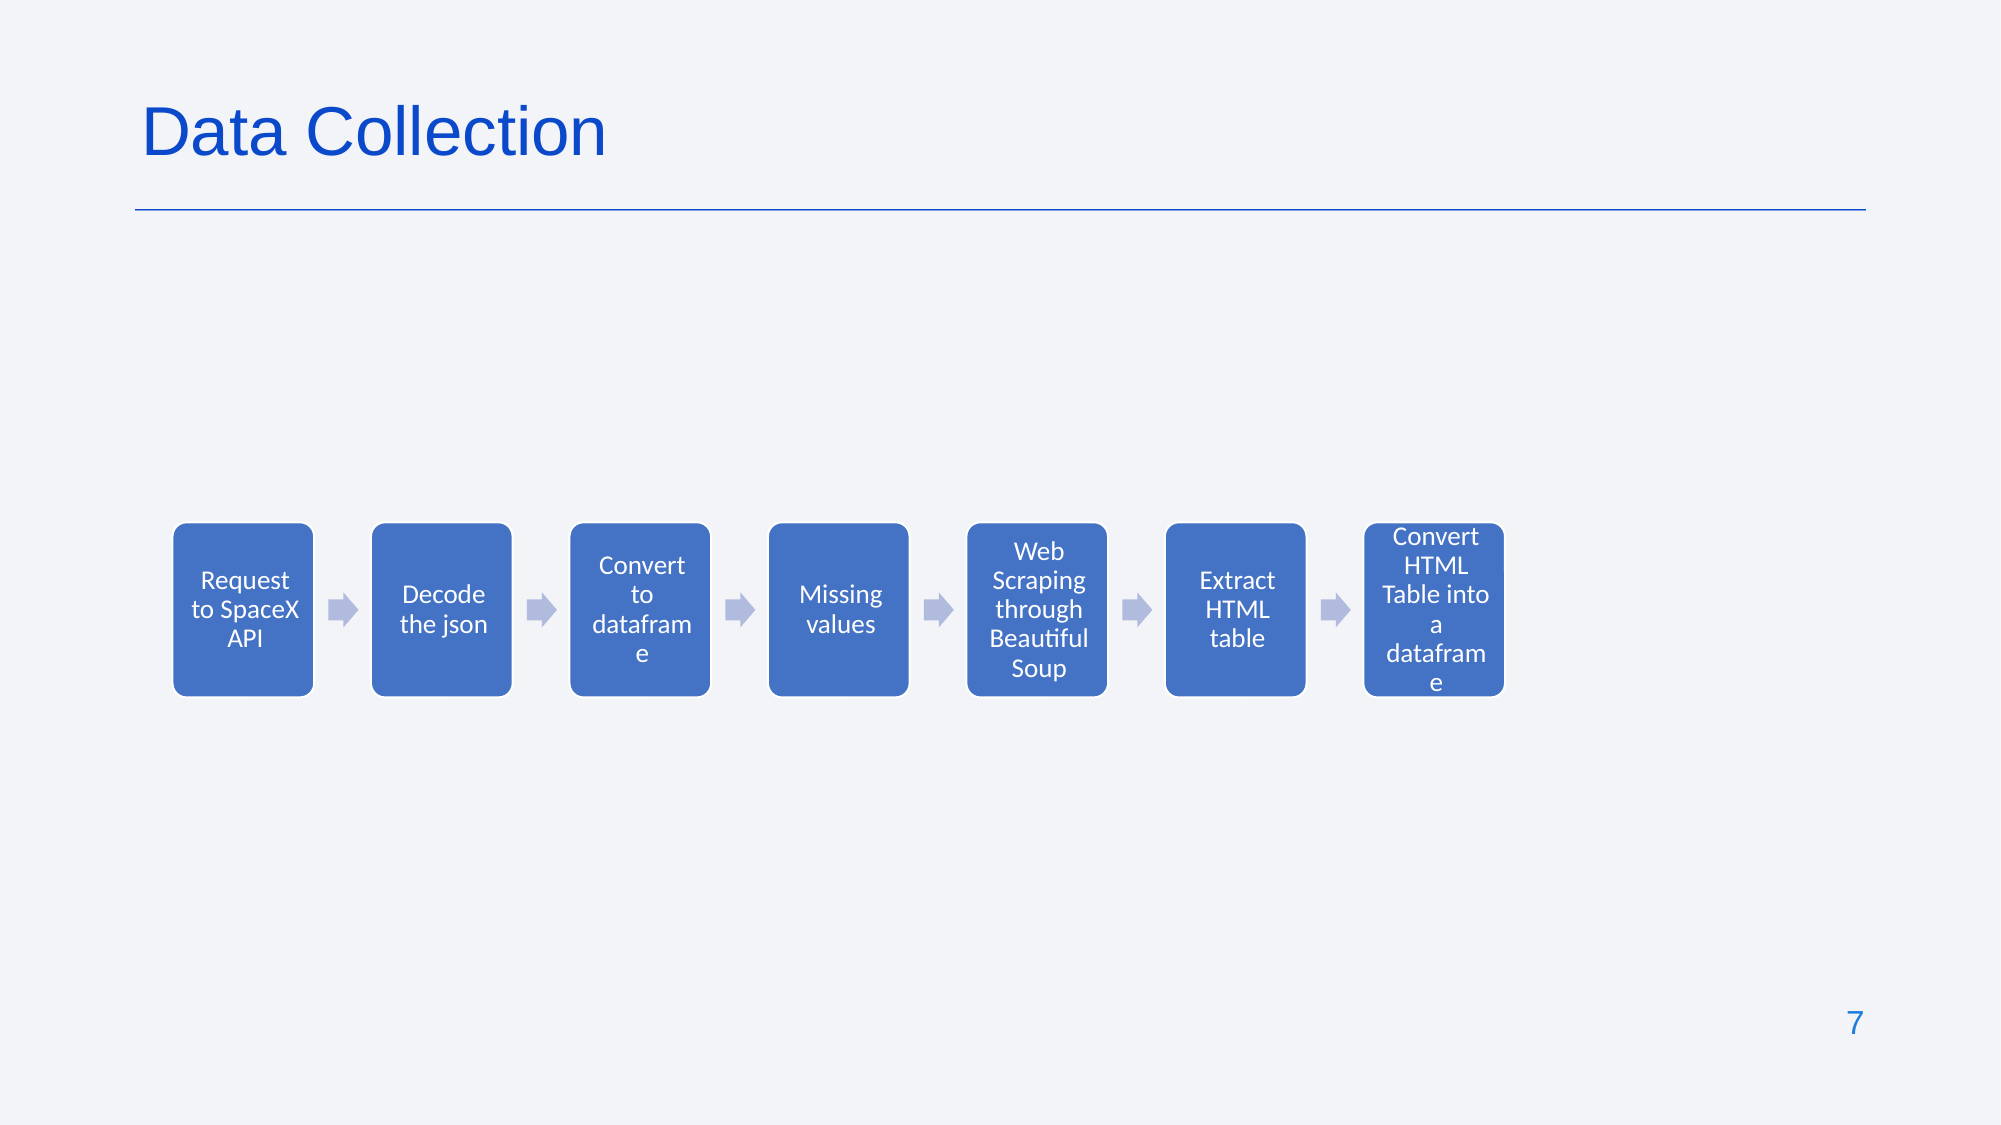

Data Collection
Request to SpaceX API

Decode the json

Convert to dataframe

Missing values

Web Scraping through Beautiful Soup

Extract HTML table

Convert HTML Table into a dataframe
7